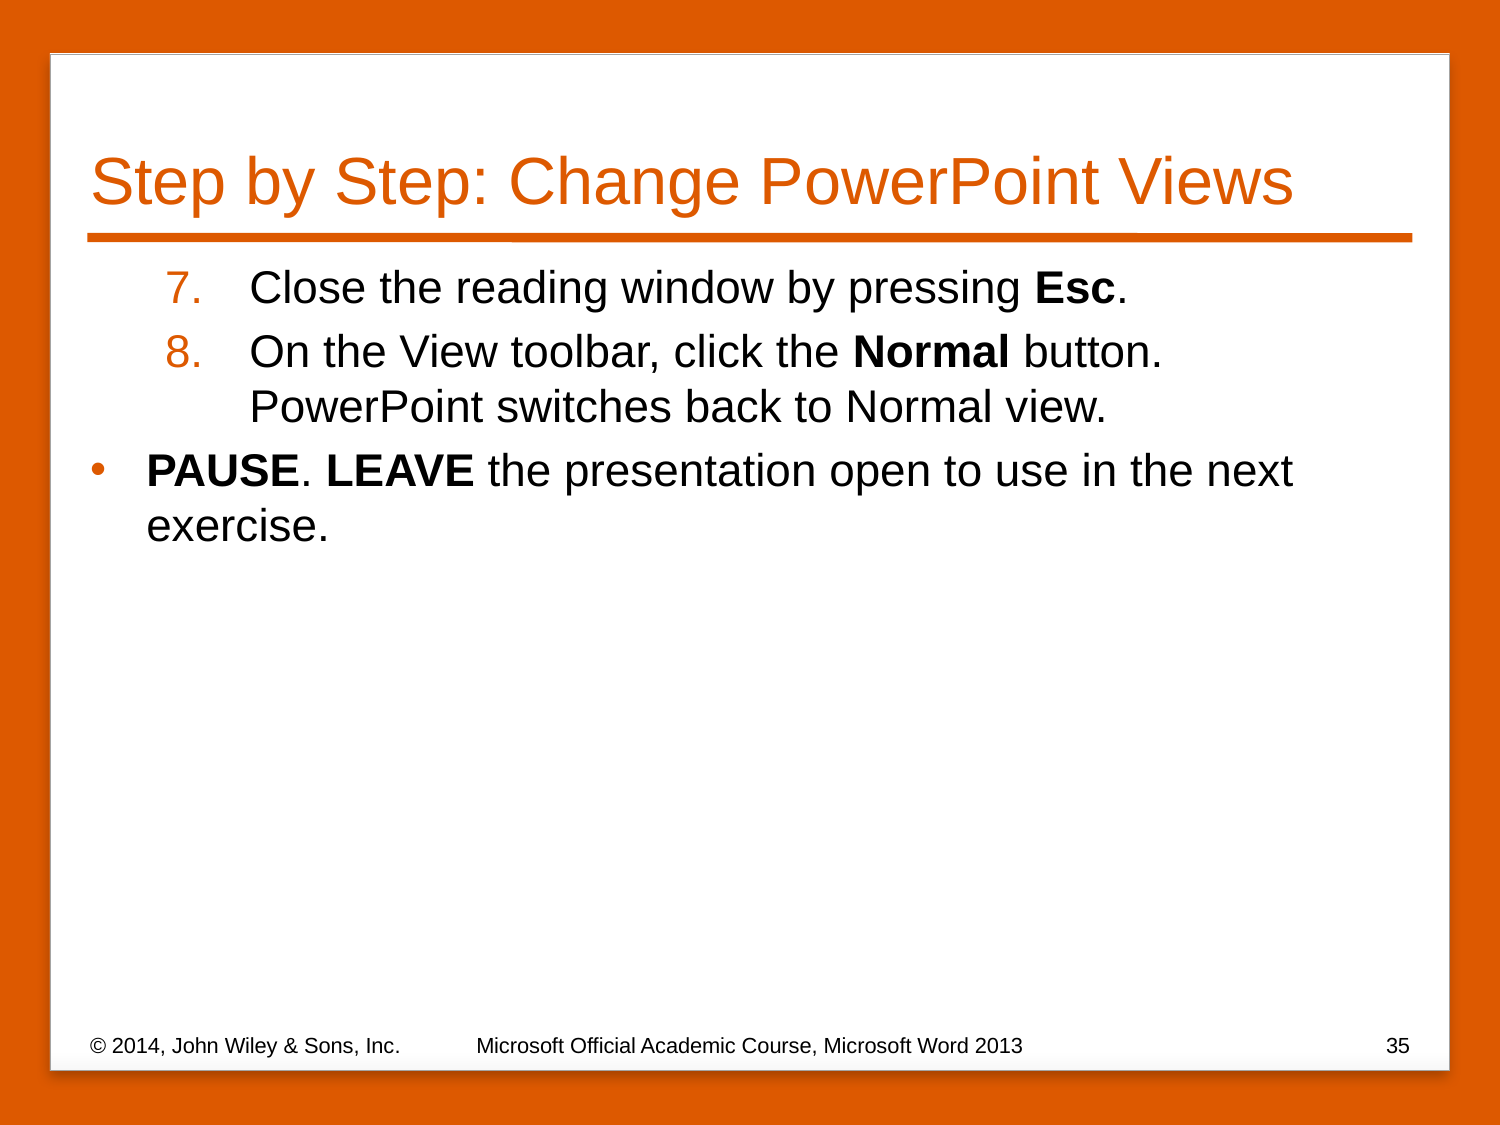

# Step by Step: Change PowerPoint Views
Close the reading window by pressing Esc.
On the View toolbar, click the Normal button. PowerPoint switches back to Normal view.
PAUSE. LEAVE the presentation open to use in the next exercise.
© 2014, John Wiley & Sons, Inc.
Microsoft Official Academic Course, Microsoft Word 2013
35